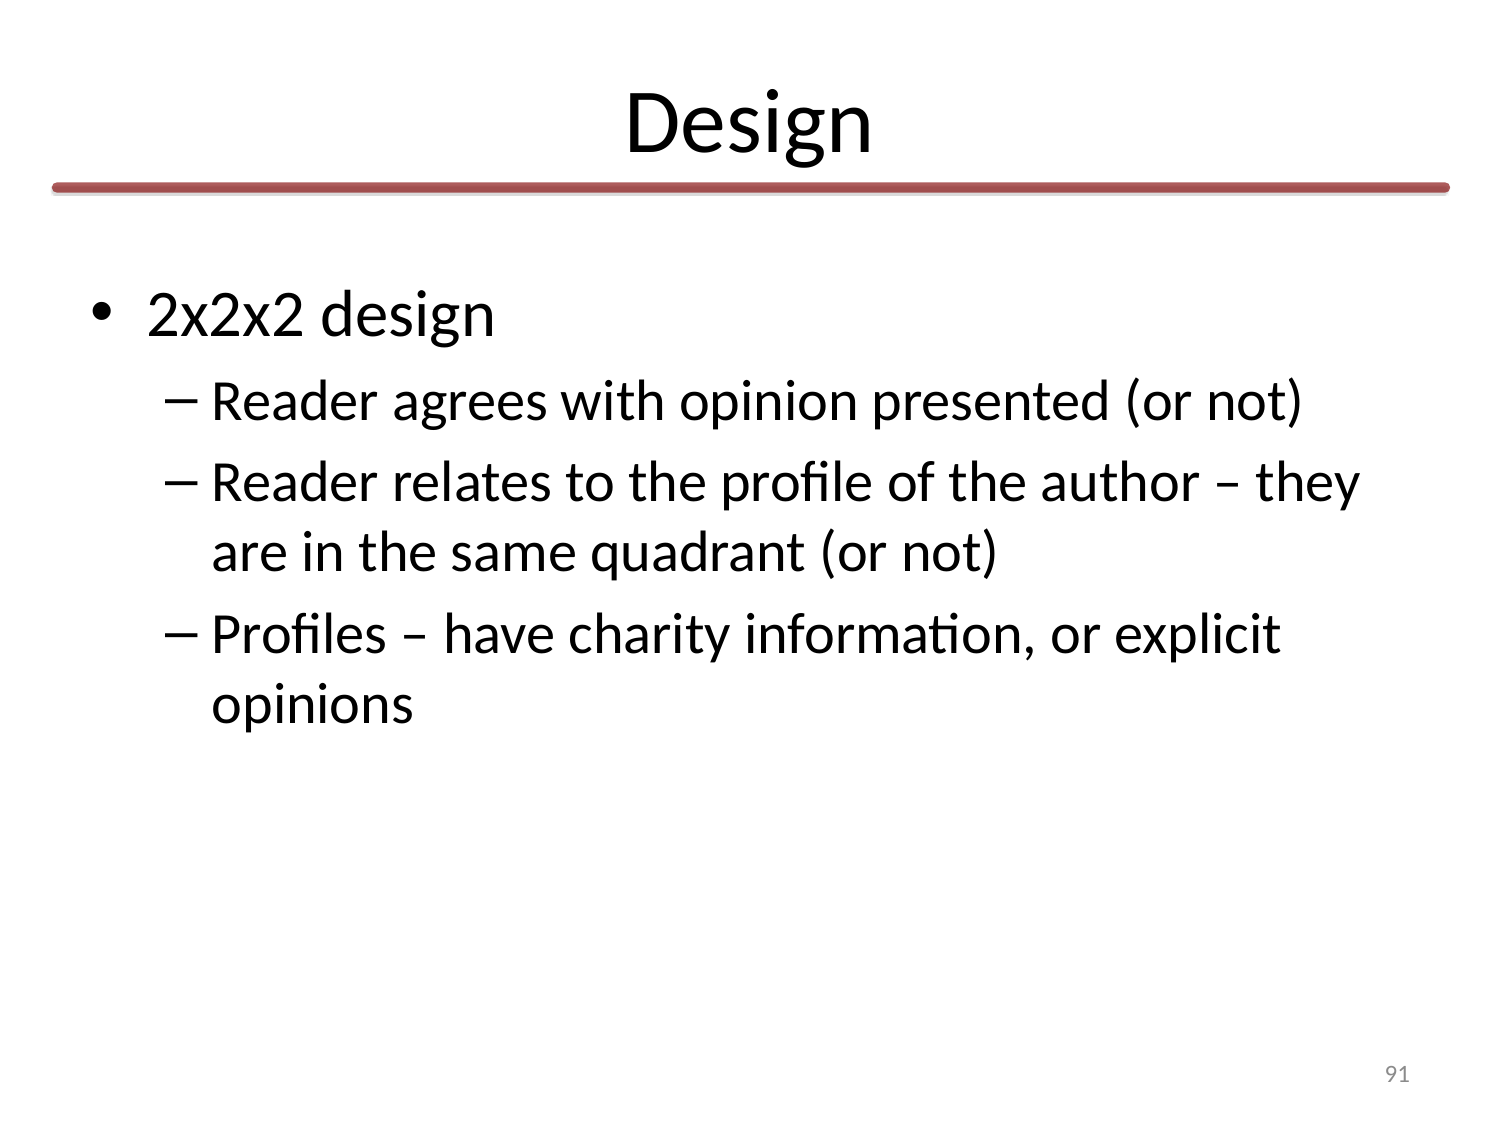

# Design
2x2x2 design
Reader agrees with opinion presented (or not)
Reader relates to the profile of the author – they are in the same quadrant (or not)
Profiles – have charity information, or explicit opinions
91